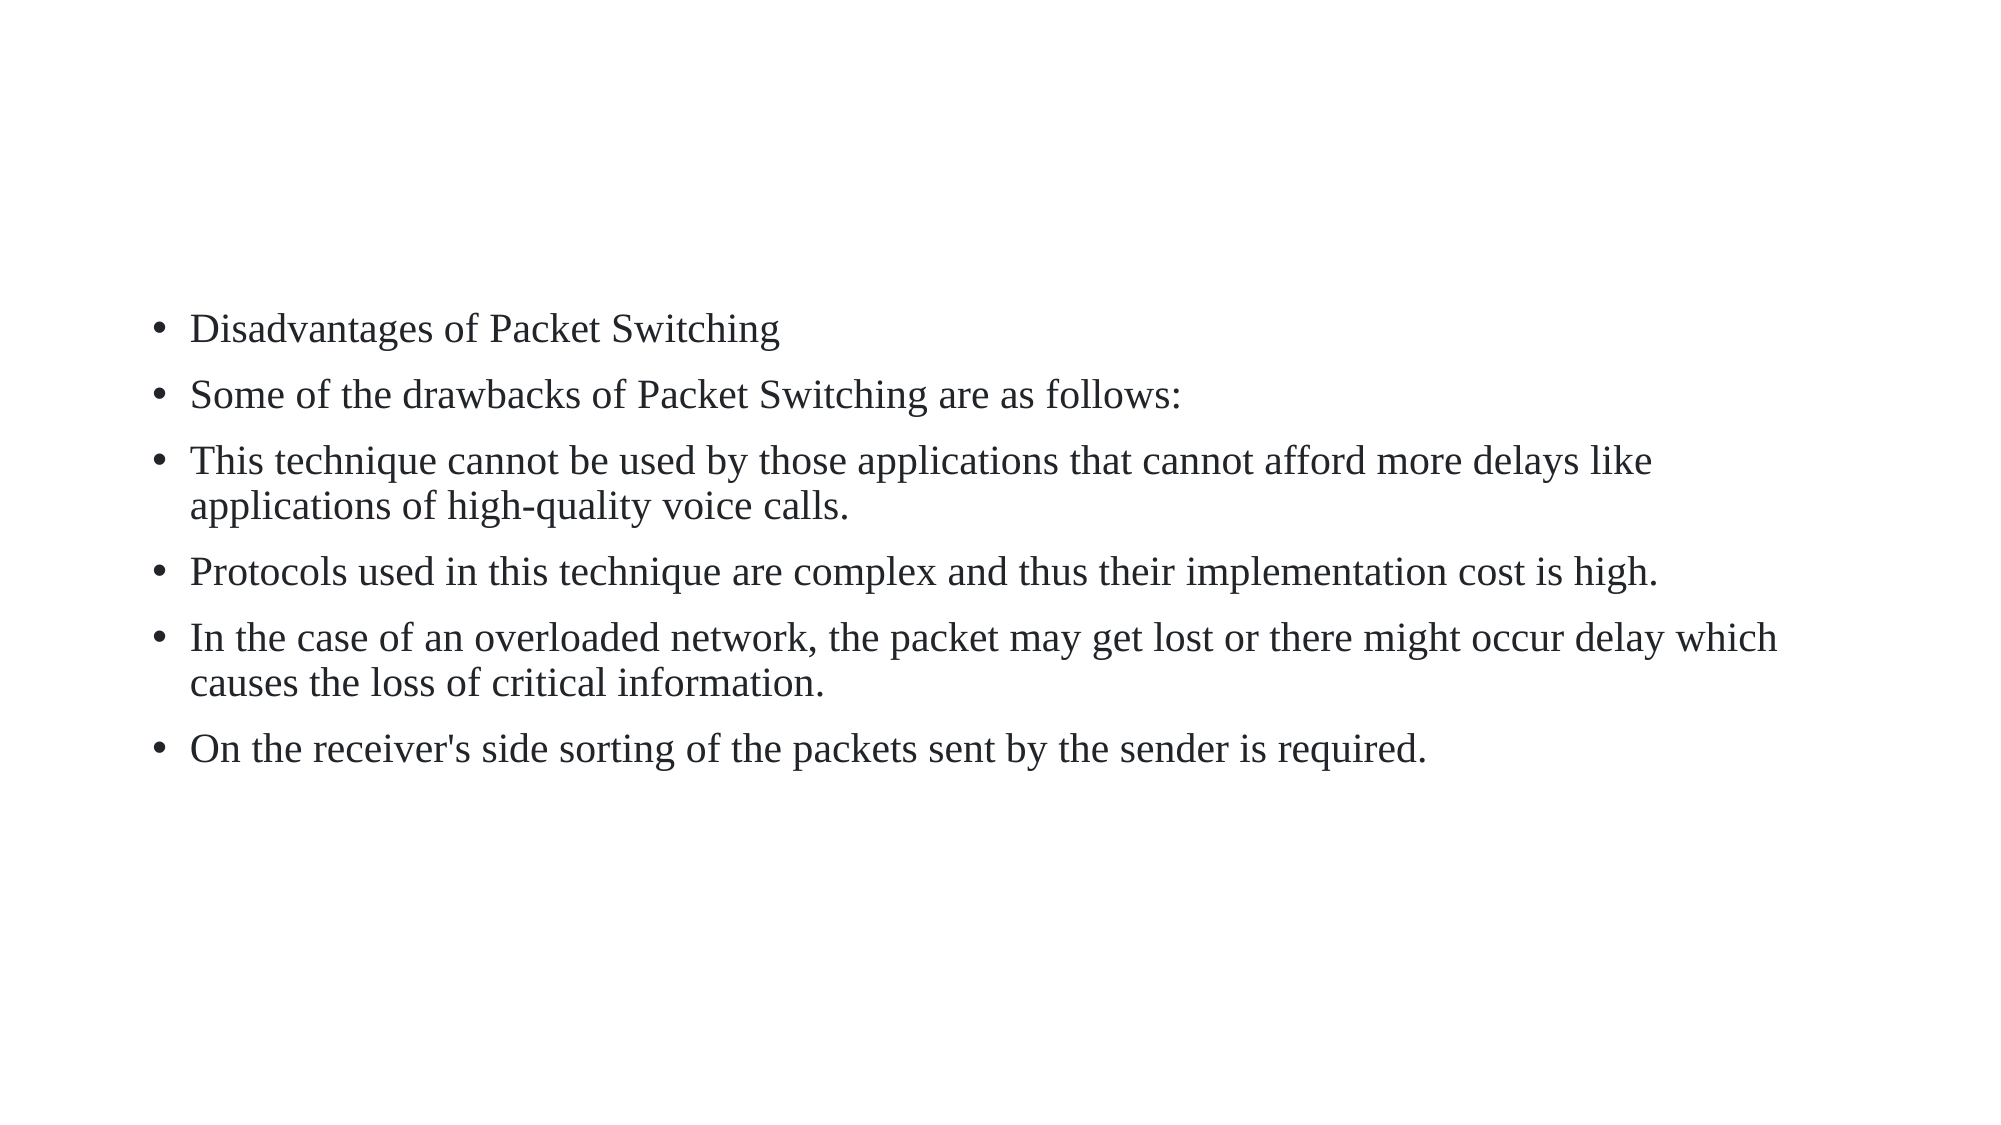

Disadvantages of Packet Switching
Some of the drawbacks of Packet Switching are as follows:
This technique cannot be used by those applications that cannot afford more delays like applications of high-quality voice calls.
Protocols used in this technique are complex and thus their implementation cost is high.
In the case of an overloaded network, the packet may get lost or there might occur delay which causes the loss of critical information.
On the receiver's side sorting of the packets sent by the sender is required.